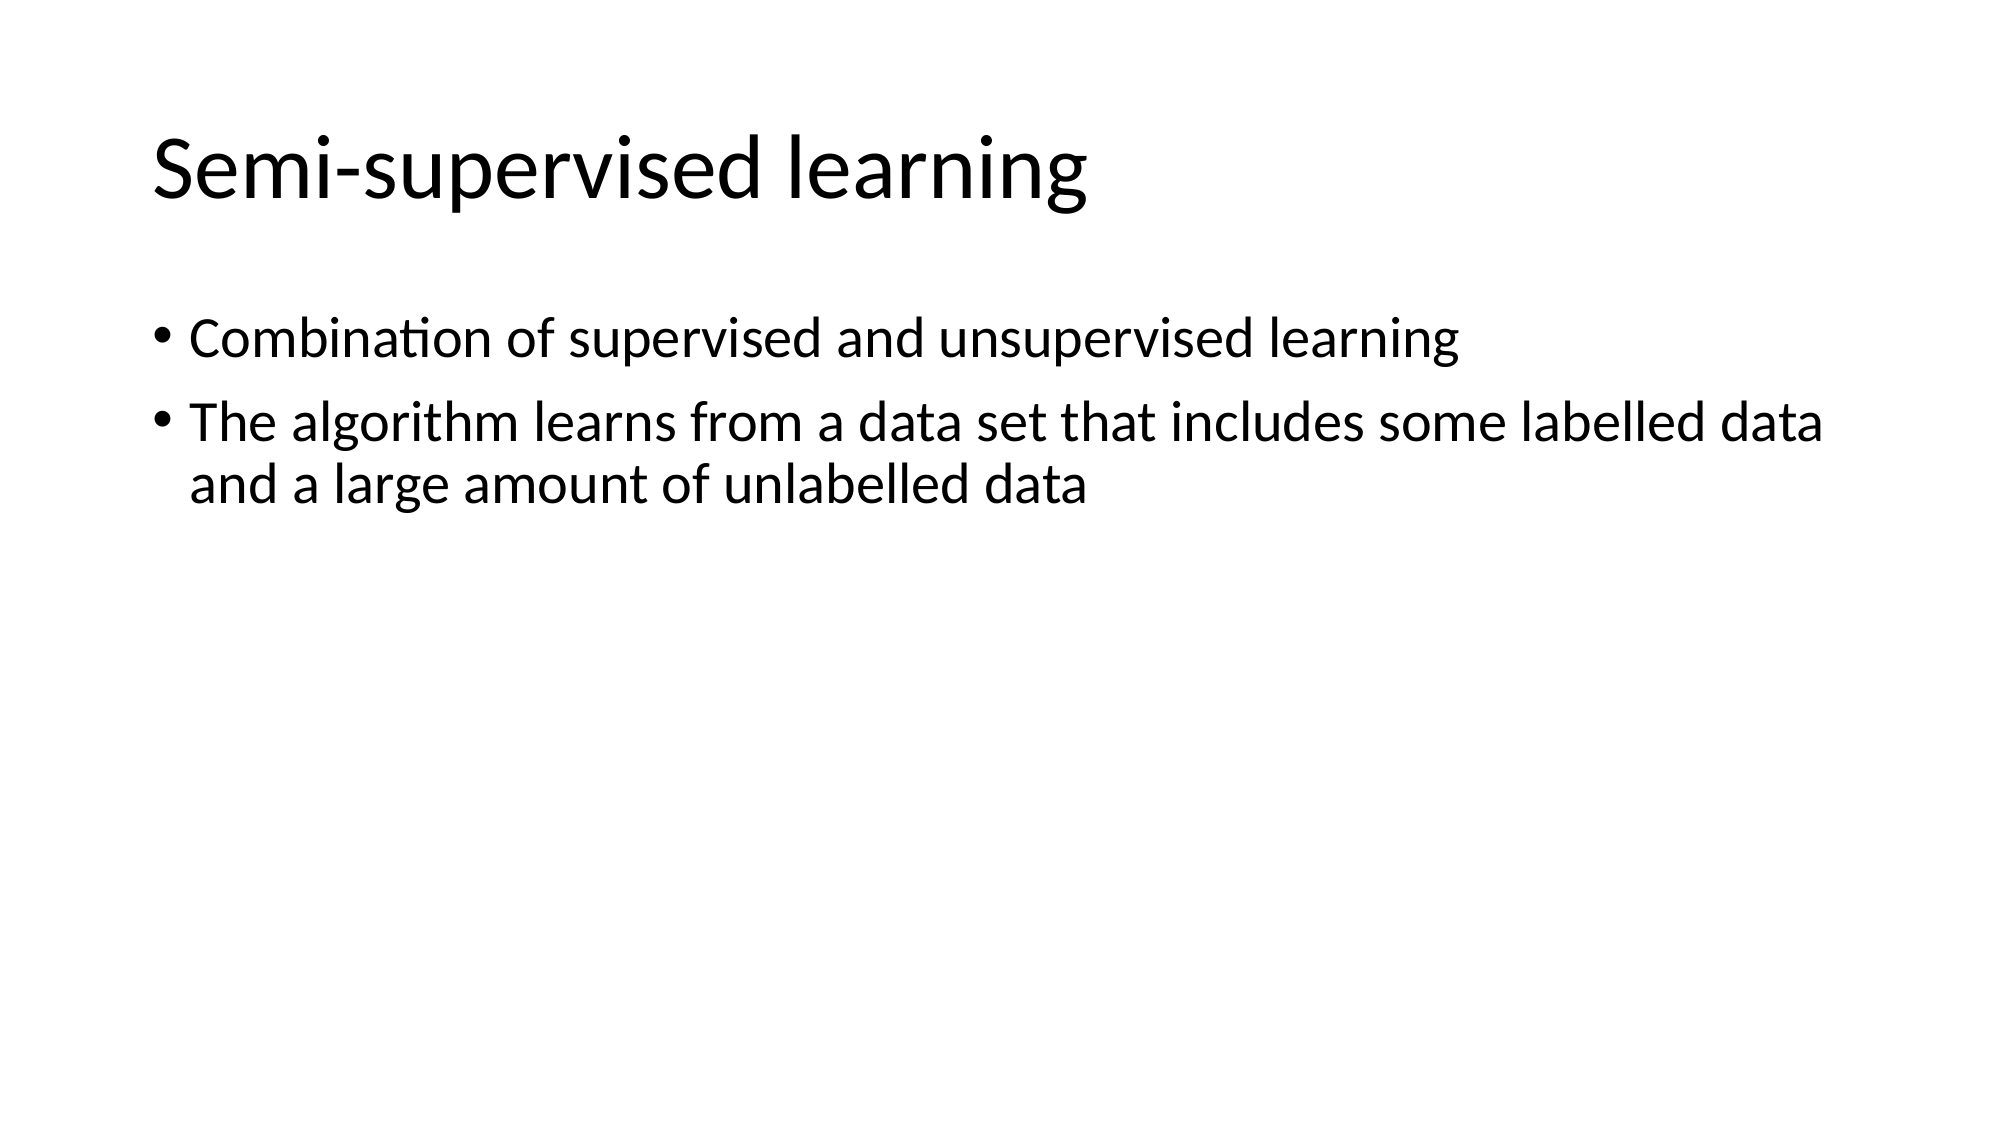

# Semi-supervised learning
Combination of supervised and unsupervised learning
The algorithm learns from a data set that includes some labelled data and a large amount of unlabelled data